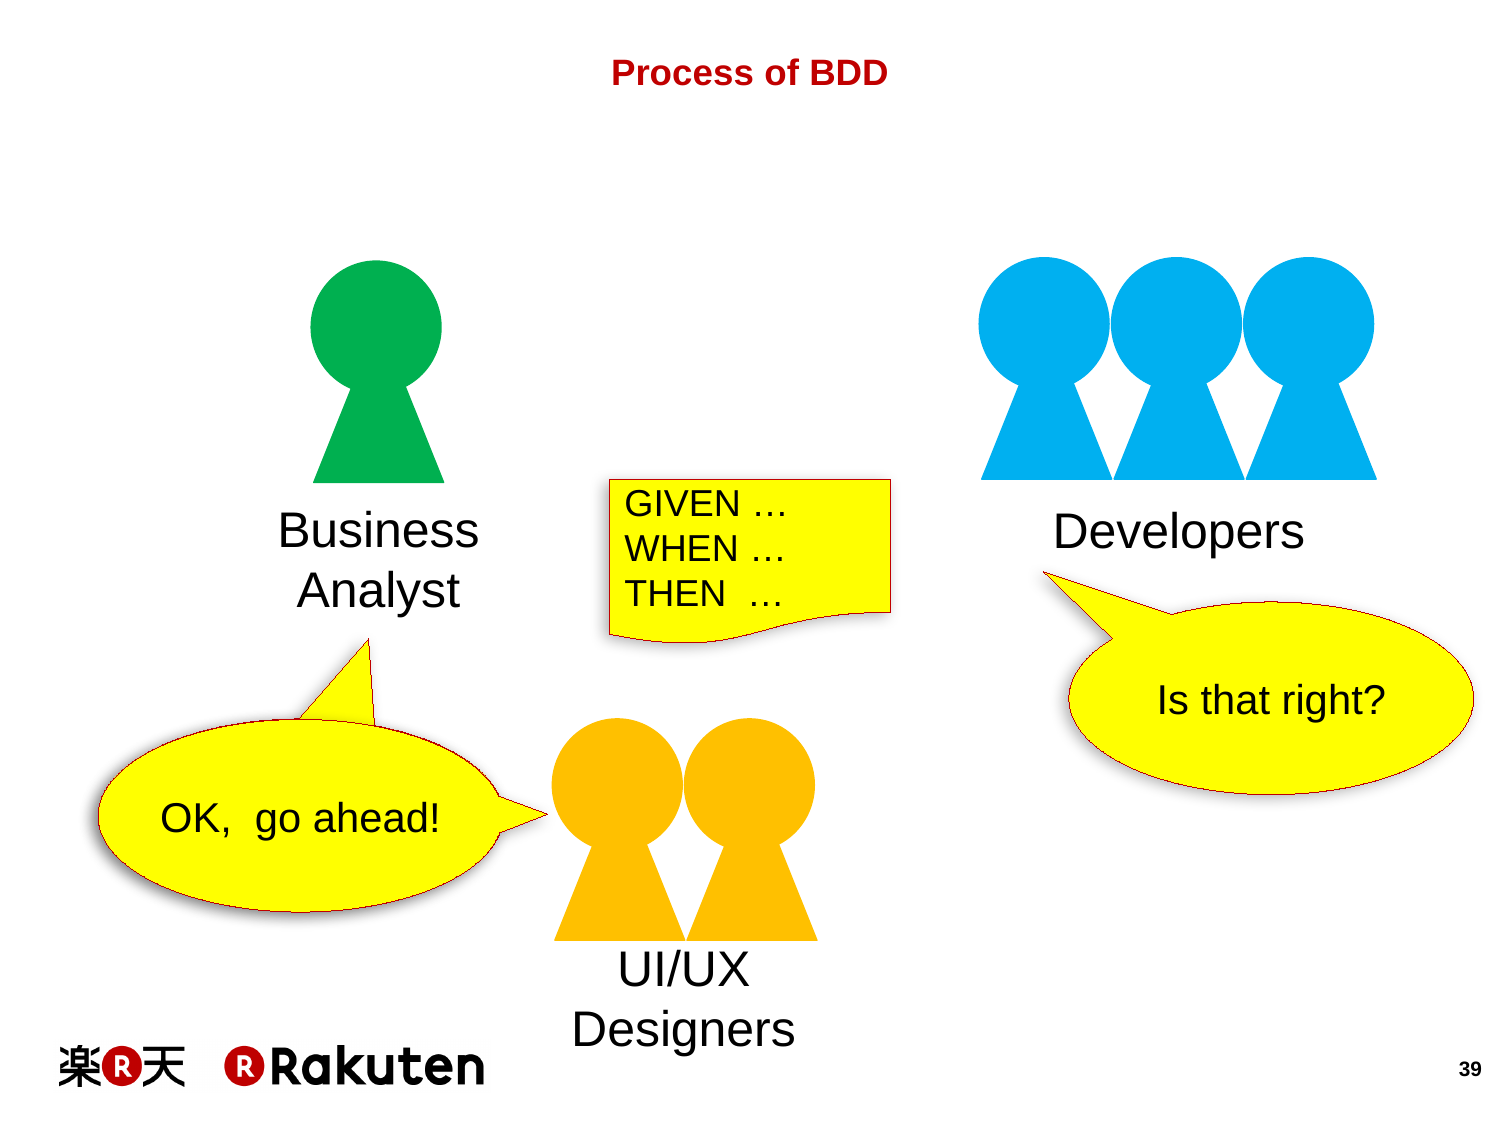

# Process of BDD

Developers

Business
Analyst
GIVEN …
WHEN …
THEN  …
Is that right?
MORE!
MORE!
MORE!

UI/UX
Designers
OK,  go ahead!